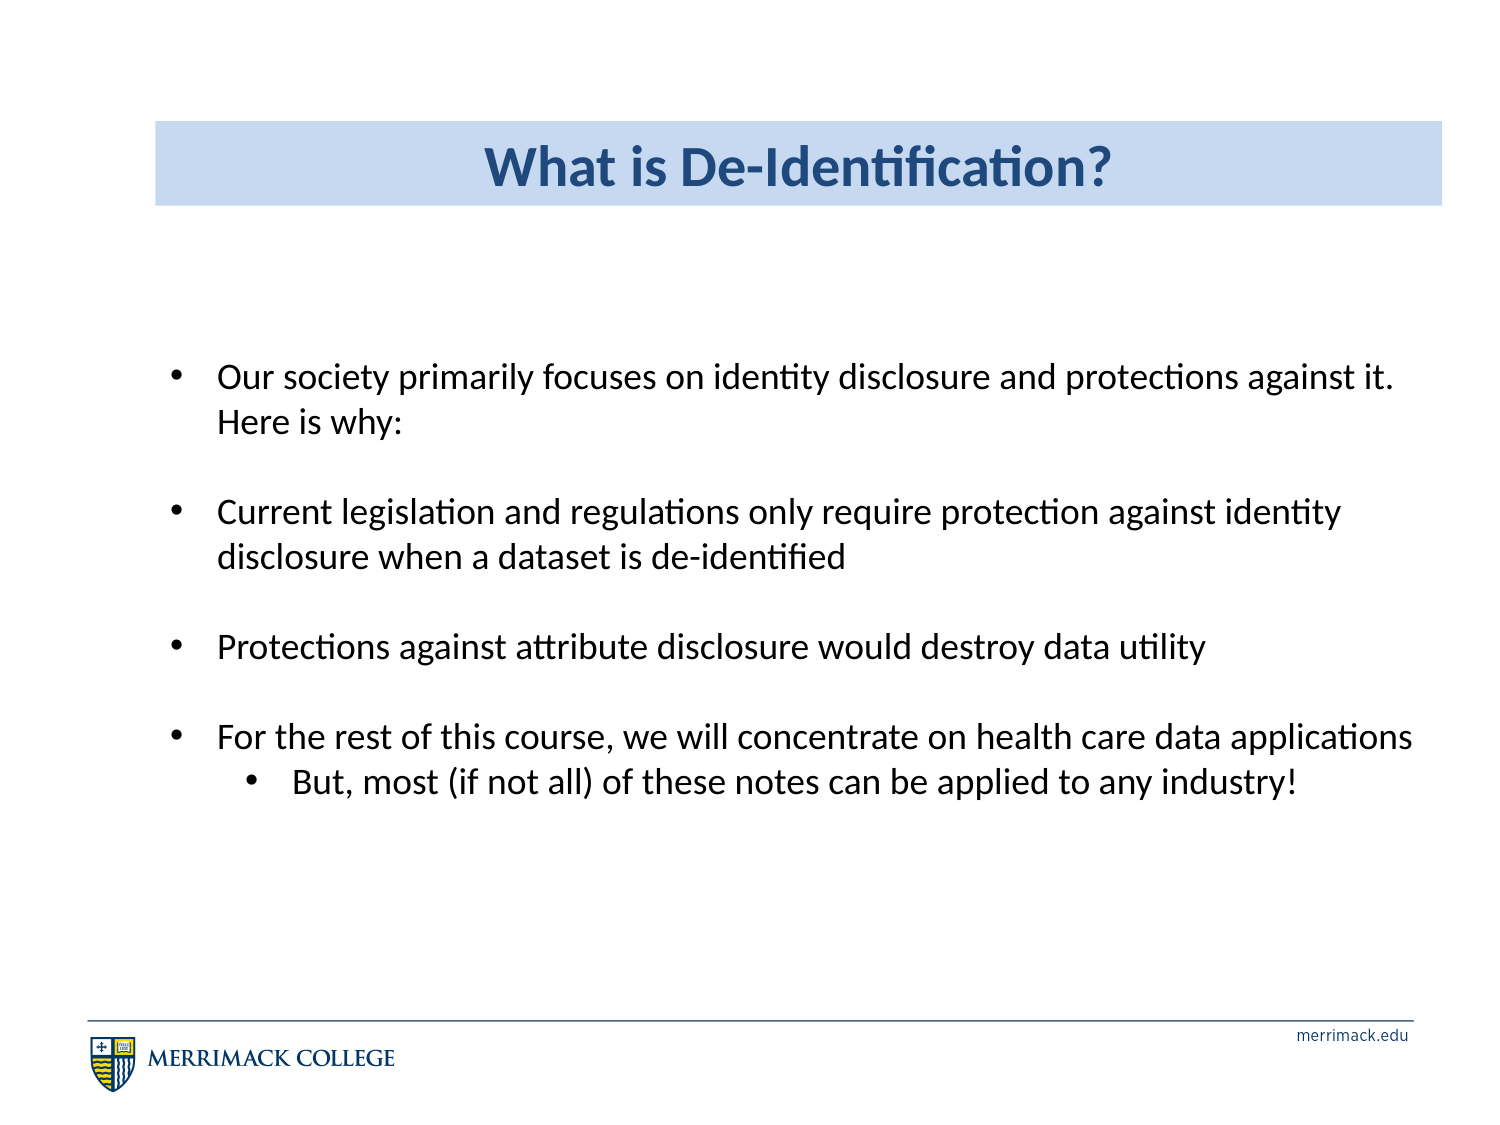

What is De-Identification?
Our society primarily focuses on identity disclosure and protections against it. Here is why:

Current legislation and regulations only require protection against identity disclosure when a dataset is de-identified

Protections against attribute disclosure would destroy data utility

For the rest of this course, we will concentrate on health care data applications
But, most (if not all) of these notes can be applied to any industry!